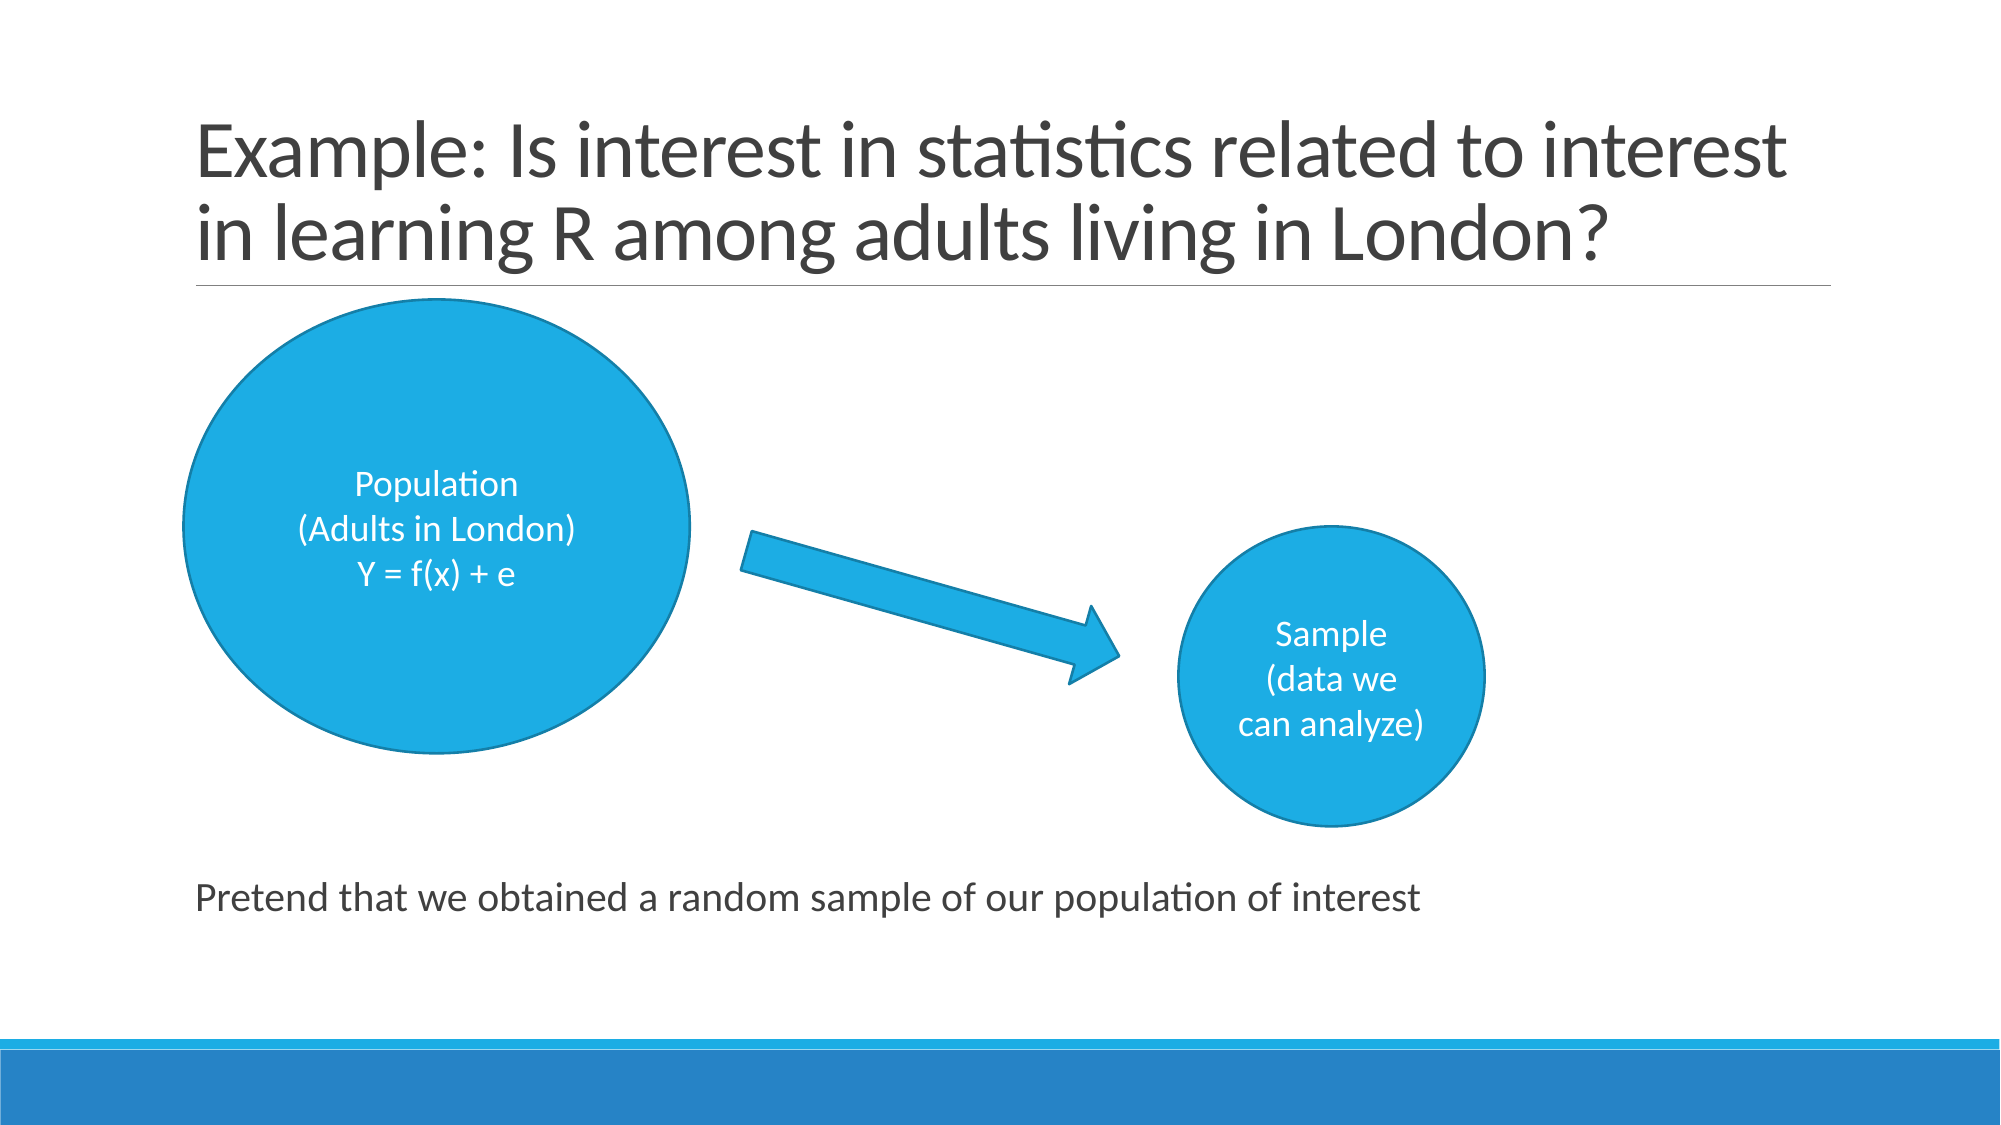

# Example: Is interest in statistics related to interest in learning R among adults living in London?
Population
(Adults in London)
Y = f(x) + e

Pretend that we obtained a random sample of our population of interest
Sample (data we can analyze)